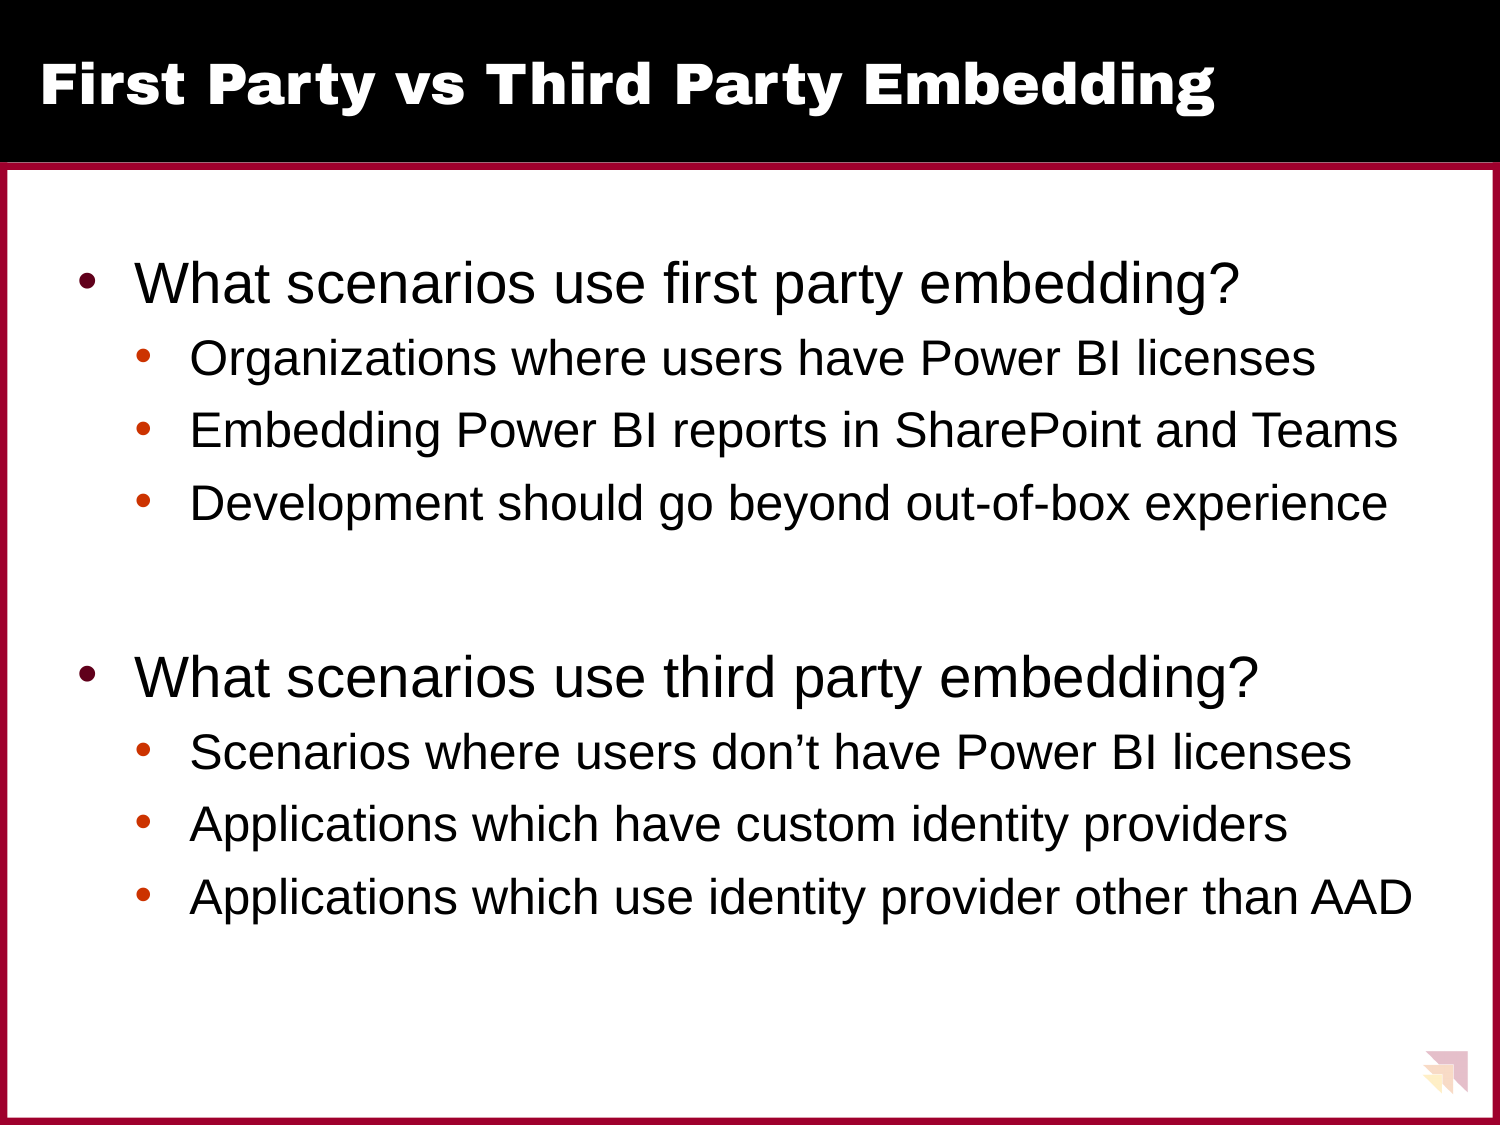

# First Party vs Third Party Embedding
What scenarios use first party embedding?
Organizations where users have Power BI licenses
Embedding Power BI reports in SharePoint and Teams
Development should go beyond out-of-box experience

What scenarios use third party embedding?
Scenarios where users don’t have Power BI licenses
Applications which have custom identity providers
Applications which use identity provider other than AAD